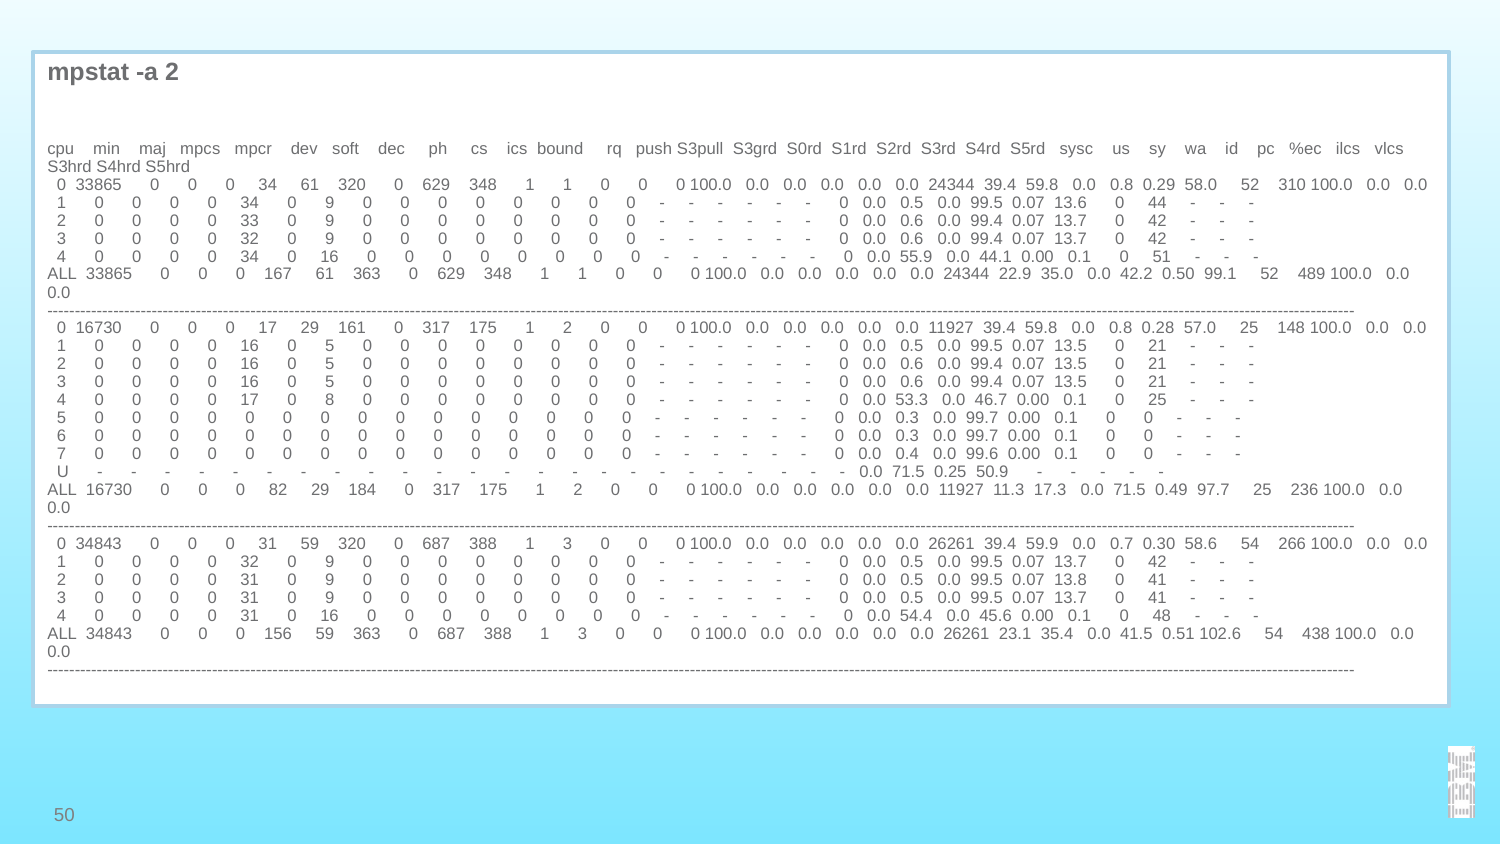

mpstat -a 2

cpu    min    maj   mpcs   mpcr    dev   soft    dec     ph     cs    ics  bound     rq   push S3pull  S3grd  S0rd  S1rd  S2rd  S3rd  S4rd  S5rd   sysc    us    sy    wa    id    pc   %ec   ilcs   vlcs S3hrd S4hrd S5hrd
  0  33865      0      0      0     34     61    320      0    629    348      1      1      0      0      0 100.0   0.0   0.0   0.0   0.0   0.0  24344  39.4  59.8   0.0   0.8  0.29  58.0     52    310 100.0   0.0   0.0
  1      0      0      0      0     34      0      9      0      0      0      0      0      0      0      0     -     -     -     -     -     -      0   0.0   0.5   0.0  99.5  0.07  13.6      0     44     -     -     -
  2      0      0      0      0     33      0      9      0      0      0      0      0      0      0      0     -     -     -     -     -     -      0   0.0   0.6   0.0  99.4  0.07  13.7      0     42     -     -     -
  3      0      0      0      0     32      0      9      0      0      0      0      0      0      0      0     -     -     -     -     -     -      0   0.0   0.6   0.0  99.4  0.07  13.7      0     42     -     -     -
  4      0      0      0      0     34      0     16      0      0      0      0      0      0      0      0     -     -     -     -     -     -      0   0.0  55.9   0.0  44.1  0.00   0.1      0     51     -     -     -
ALL  33865      0      0      0    167     61    363      0    629    348      1      1      0      0      0 100.0   0.0   0.0   0.0   0.0   0.0  24344  22.9  35.0   0.0  42.2  0.50  99.1     52    489 100.0   0.0   0.0
----------------------------------------------------------------------------------------------------------------------------------------------------------------------------------------------------------------------------------------------
  0  16730      0      0      0     17     29    161      0    317    175      1      2      0      0      0 100.0   0.0   0.0   0.0   0.0   0.0  11927  39.4  59.8   0.0   0.8  0.28  57.0     25    148 100.0   0.0   0.0
  1      0      0      0      0     16      0      5      0      0      0      0      0      0      0      0     -     -     -     -     -     -      0   0.0   0.5   0.0  99.5  0.07  13.5      0     21     -     -     -
  2      0      0      0      0     16      0      5      0      0      0      0      0      0      0      0     -     -     -     -     -     -      0   0.0   0.6   0.0  99.4  0.07  13.5      0     21     -     -     -
  3      0      0      0      0     16      0      5      0      0      0      0      0      0      0      0     -     -     -     -     -     -      0   0.0   0.6   0.0  99.4  0.07  13.5      0     21     -     -     -
  4      0      0      0      0     17      0      8      0      0      0      0      0      0      0      0     -     -     -     -     -     -      0   0.0  53.3   0.0  46.7  0.00   0.1      0     25     -     -     -
  5      0      0      0      0      0      0      0      0      0      0      0      0      0      0      0     -     -     -     -     -     -      0   0.0   0.3   0.0  99.7  0.00   0.1      0      0     -     -     -
  6      0      0      0      0      0      0      0      0      0      0      0      0      0      0      0     -     -     -     -     -     -      0   0.0   0.3   0.0  99.7  0.00   0.1      0      0     -     -     -
  7      0      0      0      0      0      0      0      0      0      0      0      0      0      0      0     -     -     -     -     -     -      0   0.0   0.4   0.0  99.6  0.00   0.1      0      0     -     -     -
  U      -      -      -      -      -      -      -      -      -      -      -      -      -      -      -     -     -     -     -     -     -      -     -     -   0.0  71.5  0.25  50.9      -      -     -     -     -
ALL  16730      0      0      0     82     29    184      0    317    175      1      2      0      0      0 100.0   0.0   0.0   0.0   0.0   0.0  11927  11.3  17.3   0.0  71.5  0.49  97.7     25    236 100.0   0.0   0.0
----------------------------------------------------------------------------------------------------------------------------------------------------------------------------------------------------------------------------------------------
  0  34843      0      0      0     31     59    320      0    687    388      1      3      0      0      0 100.0   0.0   0.0   0.0   0.0   0.0  26261  39.4  59.9   0.0   0.7  0.30  58.6     54    266 100.0   0.0   0.0
  1      0      0      0      0     32      0      9      0      0      0      0      0      0      0      0     -     -     -     -     -     -      0   0.0   0.5   0.0  99.5  0.07  13.7      0     42     -     -     -
  2      0      0      0      0     31      0      9      0      0      0      0      0      0      0      0     -     -     -     -     -     -      0   0.0   0.5   0.0  99.5  0.07  13.8      0     41     -     -     -
  3      0      0      0      0     31      0      9      0      0      0      0      0      0      0      0     -     -     -     -     -     -      0   0.0   0.5   0.0  99.5  0.07  13.7      0     41     -     -     -
  4      0      0      0      0     31      0     16      0      0      0      0      0      0      0      0     -     -     -     -     -     -      0   0.0  54.4   0.0  45.6  0.00   0.1      0     48     -     -     -
ALL  34843      0      0      0    156     59    363      0    687    388      1      3      0      0      0 100.0   0.0   0.0   0.0   0.0   0.0  26261  23.1  35.4   0.0  41.5  0.51 102.6     54    438 100.0   0.0   0.0
----------------------------------------------------------------------------------------------------------------------------------------------------------------------------------------------------------------------------------------------

50